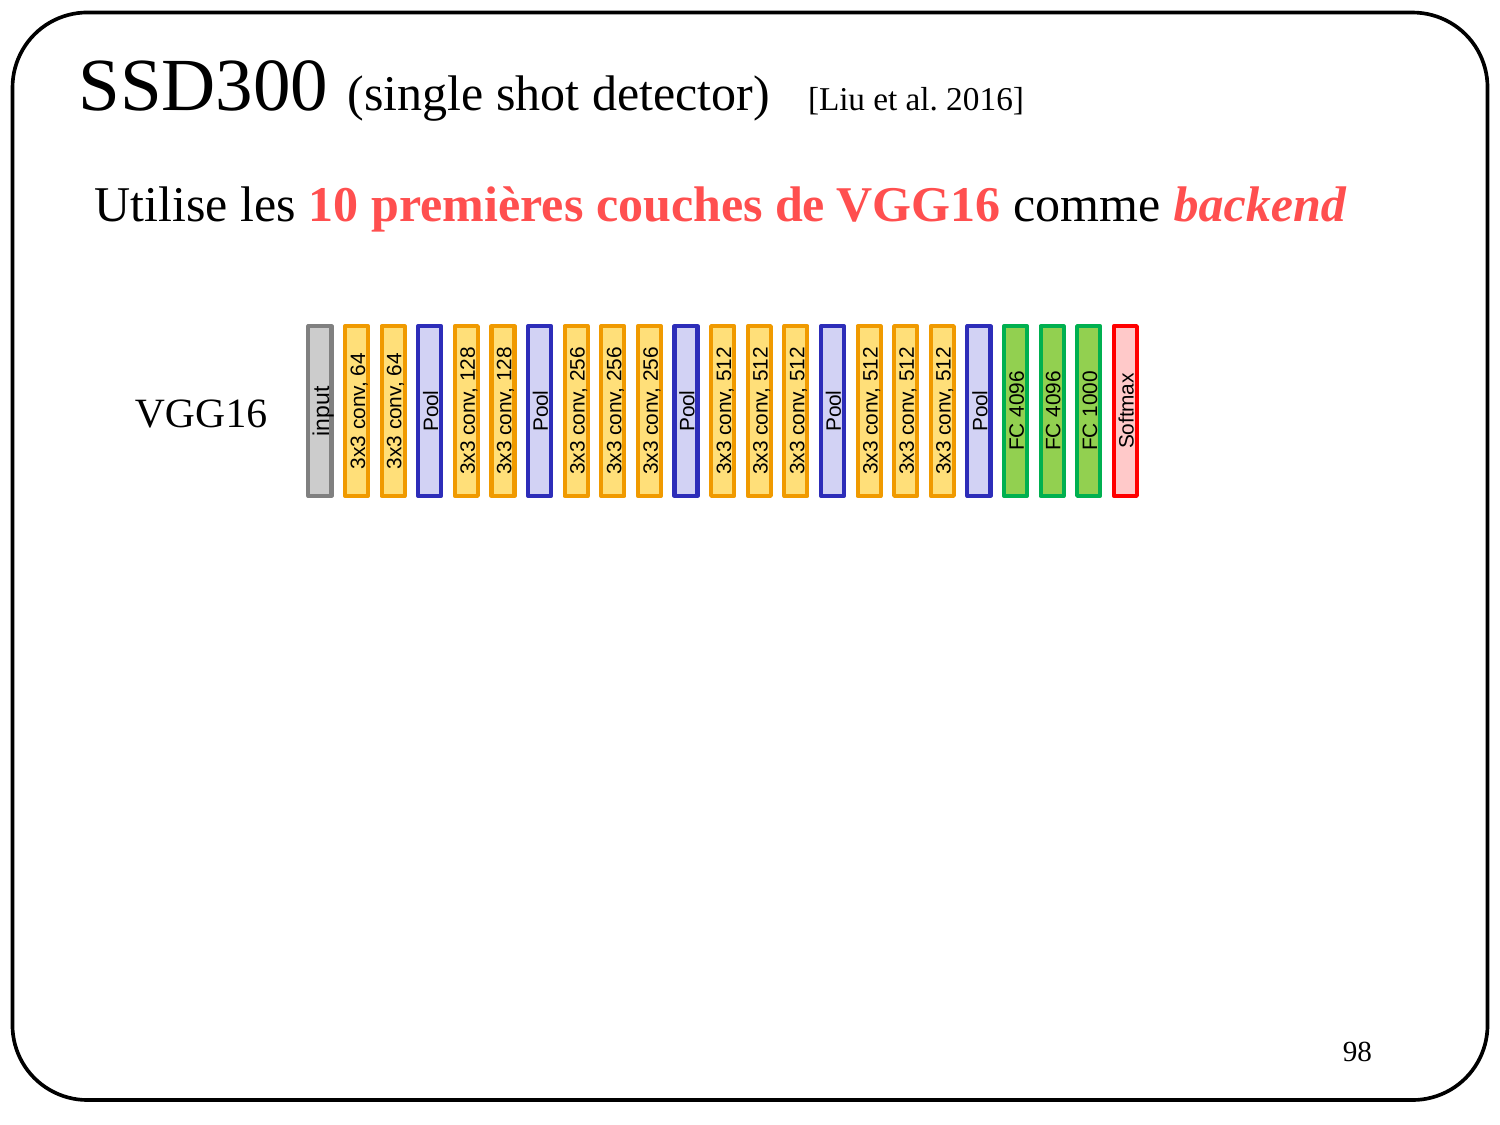

input
3x3 conv, 64
3x3 conv, 64
Pool
3x3 conv, 128
3x3 conv, 128
Pool
3x3 conv, 256
3x3 conv, 256
3x3 conv, 256
Pool
3x3 conv, 512
3x3 conv, 512
3x3 conv, 512
Pool
3x3 conv, 512
3x3 conv, 512
3x3 conv, 512
Pool
FC 4096
FC 4096
FC 1000
Softmax
SSD300 (single shot detector)  [Liu et al. 2016]
Utilise les 10 premières couches de VGG16 comme backend
VGG16
98